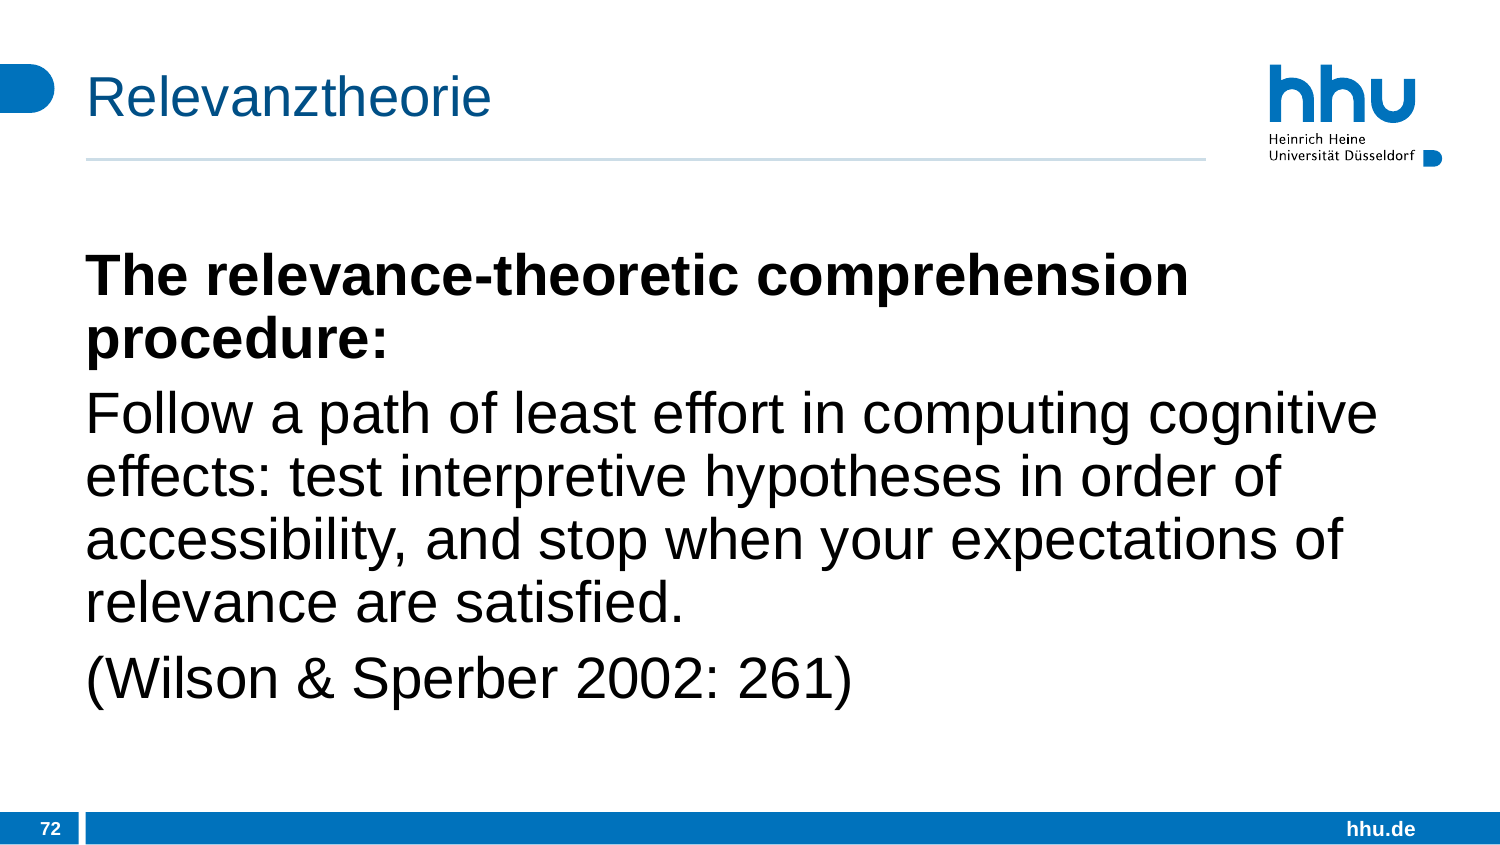

# Relevanztheorie
The relevance-theoretic comprehension procedure:
Follow a path of least effort in computing cognitive effects: test interpretive hypotheses in order of accessibility, and stop when your expectations of relevance are satisfied.
(Wilson & Sperber 2002: 261)
72